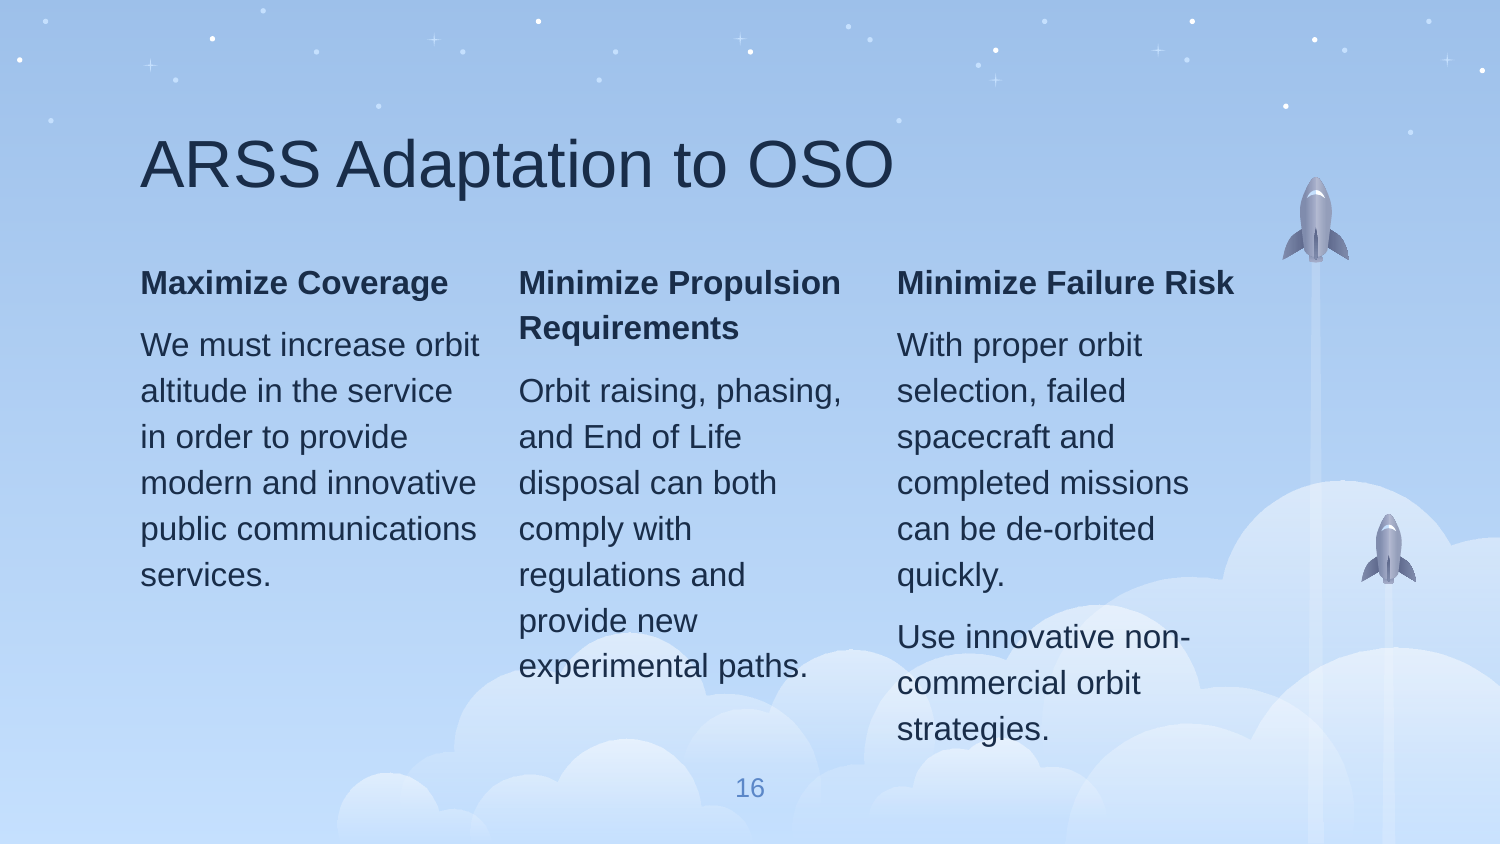

# ARSS Adaptation to OSO
Maximize Coverage
We must increase orbit altitude in the service in order to provide modern and innovative public communications services.
Minimize Propulsion Requirements
Orbit raising, phasing, and End of Life disposal can both comply with regulations and provide new experimental paths.
Minimize Failure Risk
With proper orbit selection, failed spacecraft and completed missions can be de-orbited quickly.
Use innovative non-commercial orbit strategies.

16